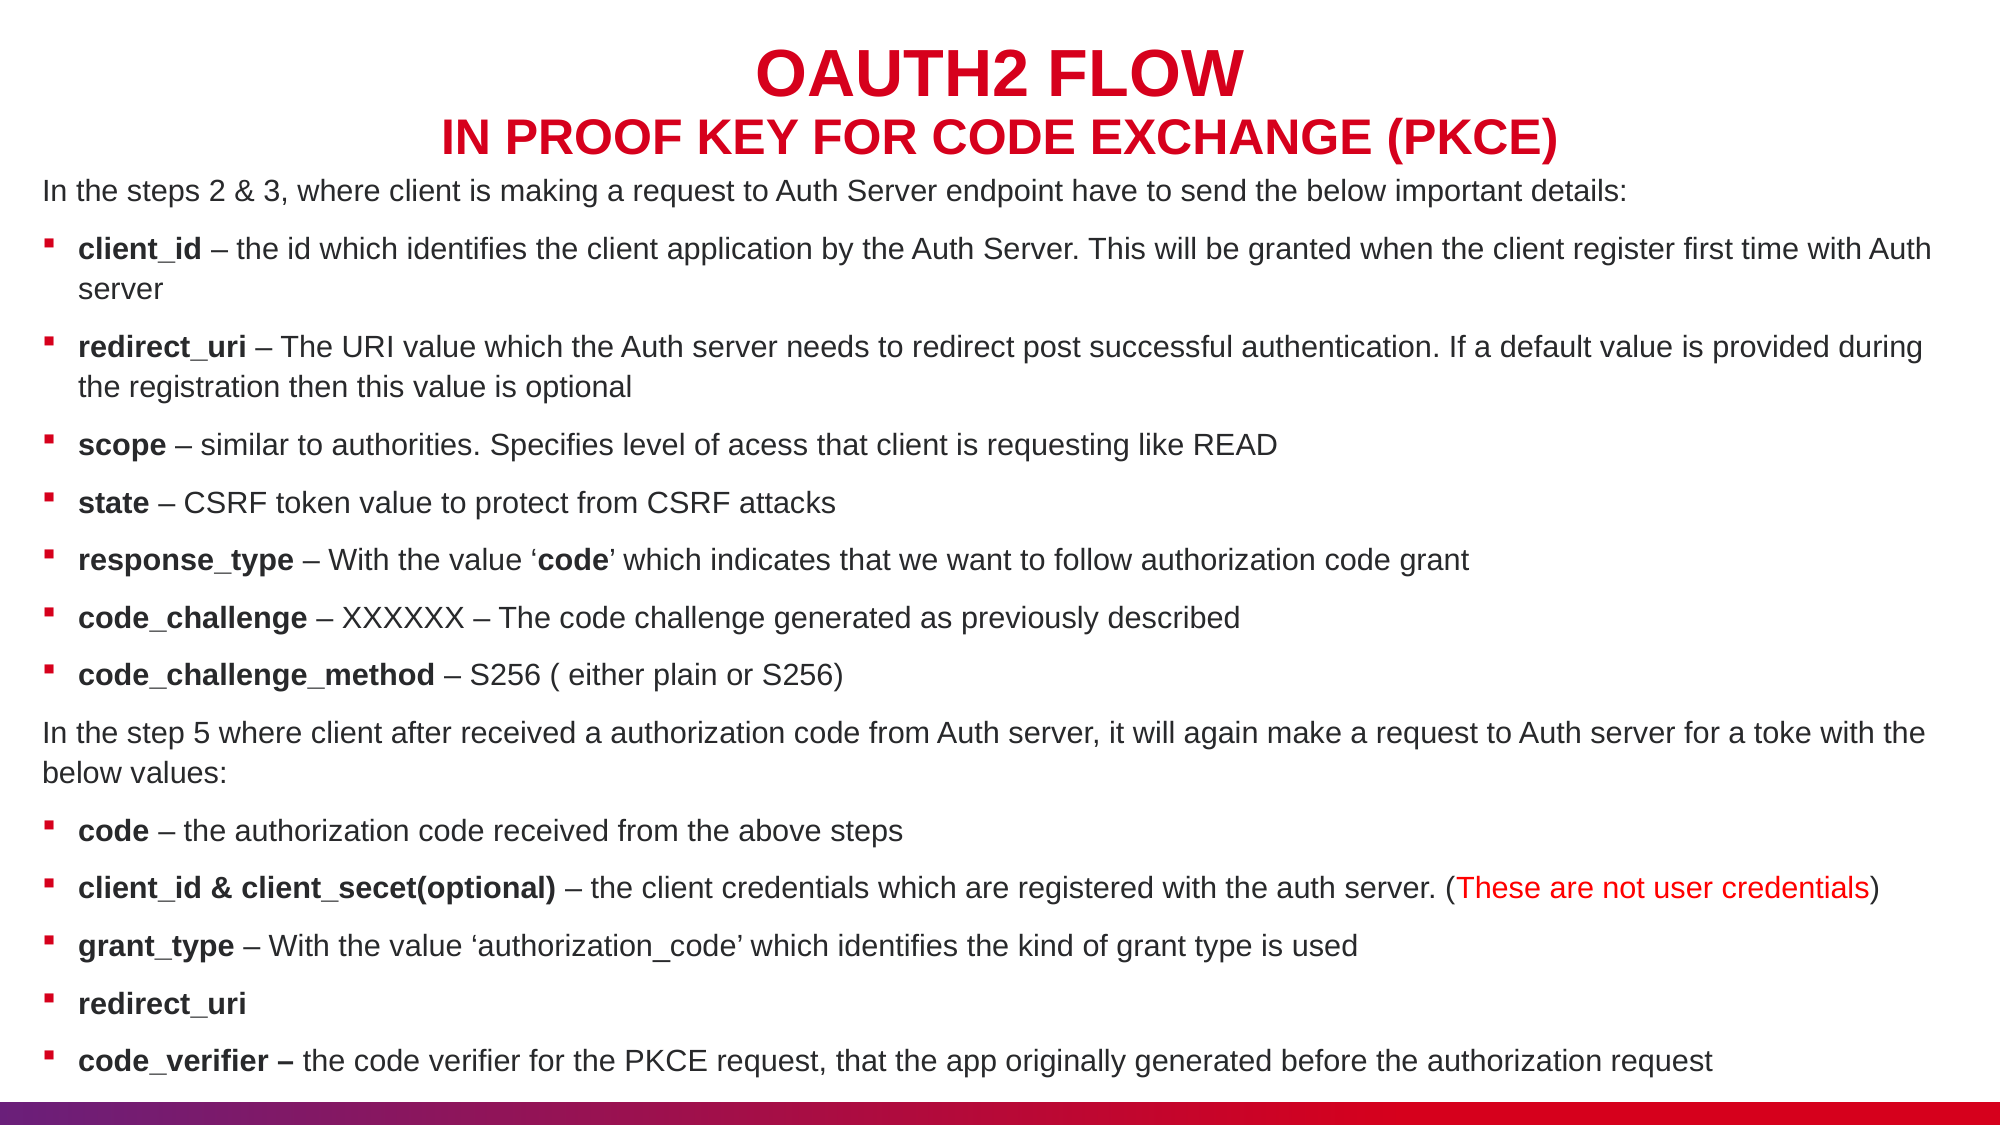

# OAUTH2 FLOW IN PROOF KEY FOR CODE EXCHANGE (PKCE)
In the steps 2 & 3, where client is making a request to Auth Server endpoint have to send the below important details:
client_id – the id which identifies the client application by the Auth Server. This will be granted when the client register first time with Auth server
redirect_uri – The URI value which the Auth server needs to redirect post successful authentication. If a default value is provided during the registration then this value is optional
scope – similar to authorities. Specifies level of acess that client is requesting like READ
state – CSRF token value to protect from CSRF attacks
response_type – With the value ‘code’ which indicates that we want to follow authorization code grant
code_challenge – XXXXXX – The code challenge generated as previously described
code_challenge_method – S256 ( either plain or S256)
In the step 5 where client after received a authorization code from Auth server, it will again make a request to Auth server for a toke with the below values:
code – the authorization code received from the above steps
client_id & client_secet(optional) – the client credentials which are registered with the auth server. (These are not user credentials)
grant_type – With the value ‘authorization_code’ which identifies the kind of grant type is used
redirect_uri
code_verifier – the code verifier for the PKCE request, that the app originally generated before the authorization request